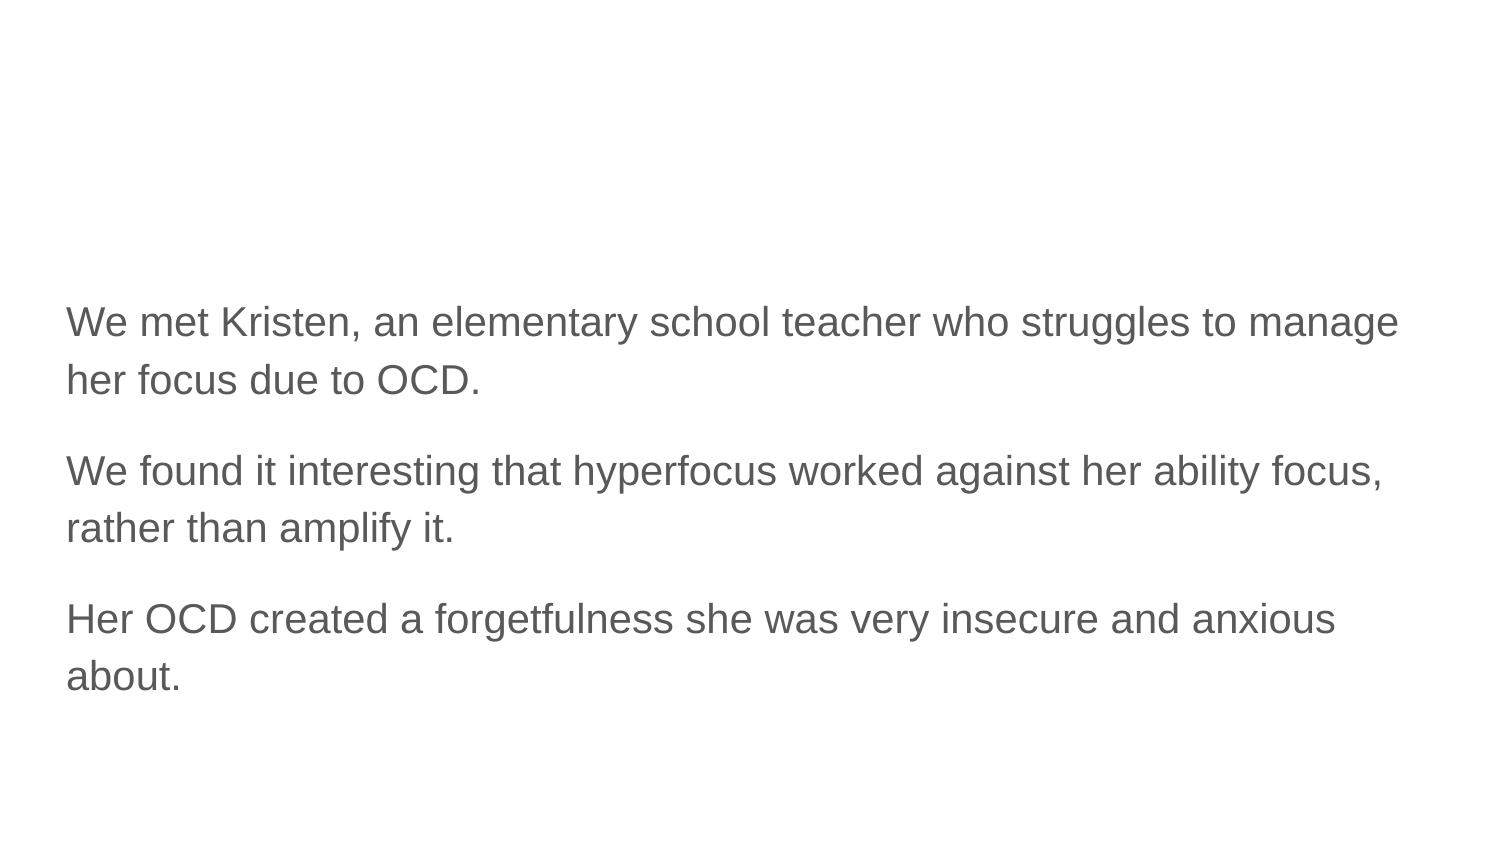

We met Kristen, an elementary school teacher who struggles to manage her focus due to OCD.
We found it interesting that hyperfocus worked against her ability focus, rather than amplify it.
Her OCD created a forgetfulness she was very insecure and anxious about.